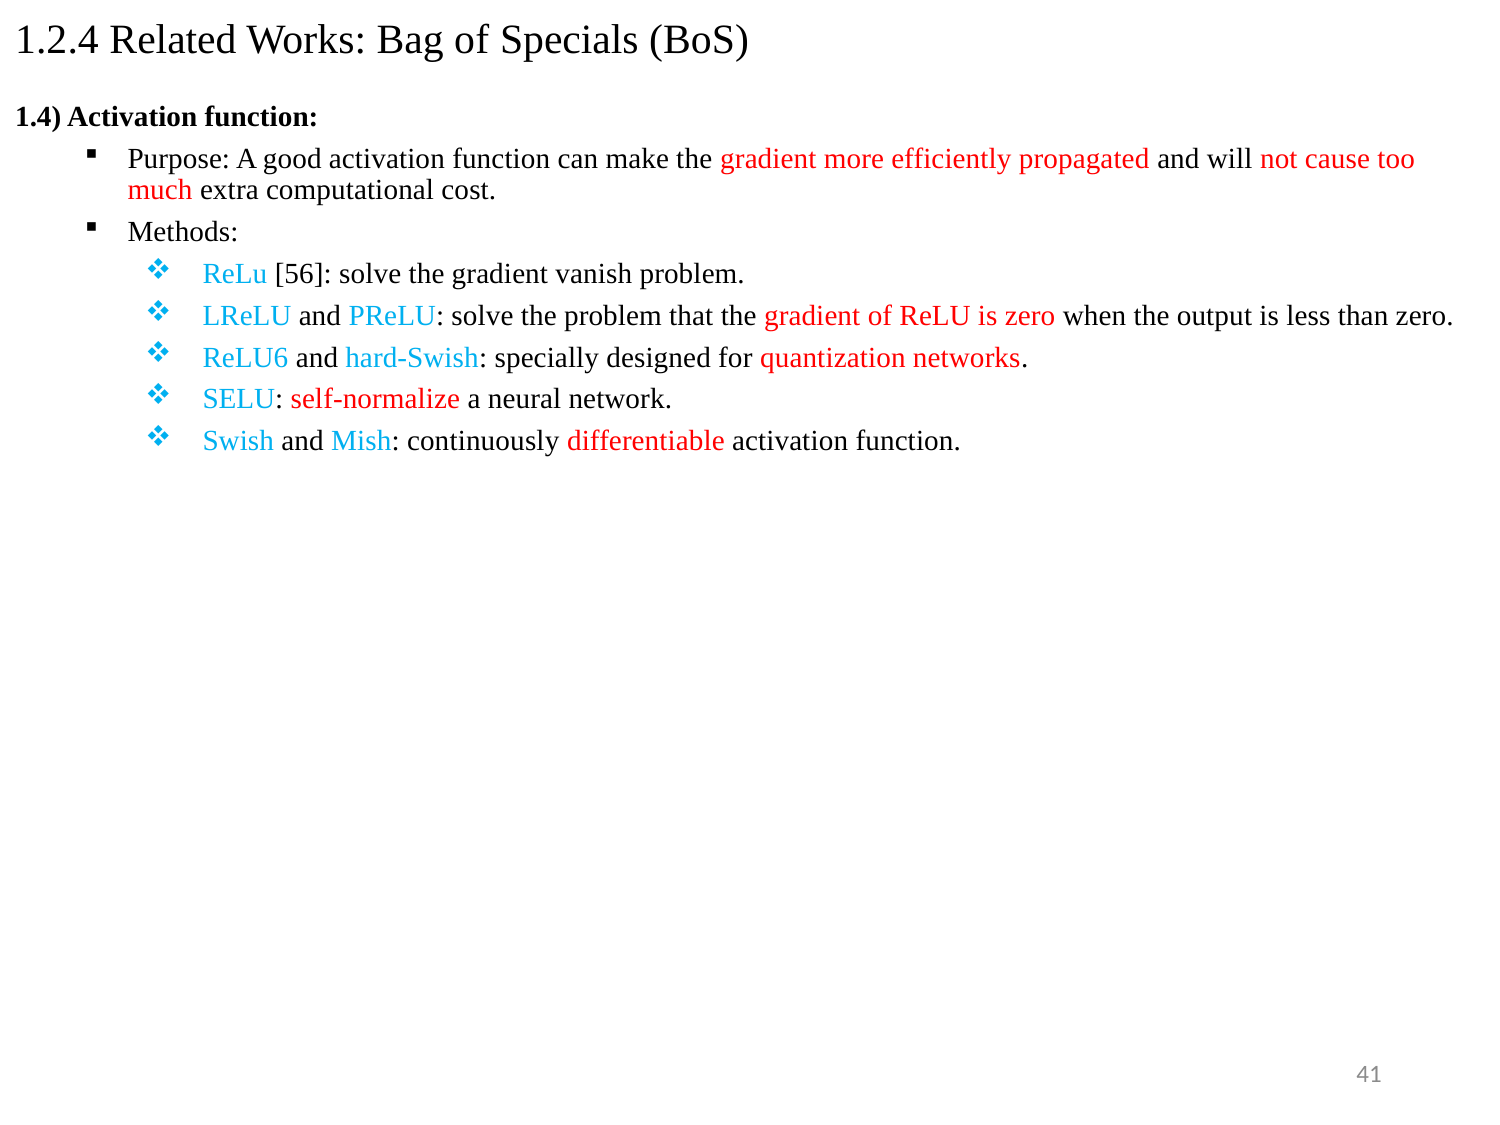

# 1.2.4 Related Works: Bag of Specials (BoS)
1.4) Activation function:
Purpose: A good activation function can make the gradient more efficiently propagated and will not cause too much extra computational cost.
Methods:
ReLu [56]: solve the gradient vanish problem.
LReLU and PReLU: solve the problem that the gradient of ReLU is zero when the output is less than zero.
ReLU6 and hard-Swish: specially designed for quantization networks.
SELU: self-normalize a neural network.
Swish and Mish: continuously differentiable activation function.
41